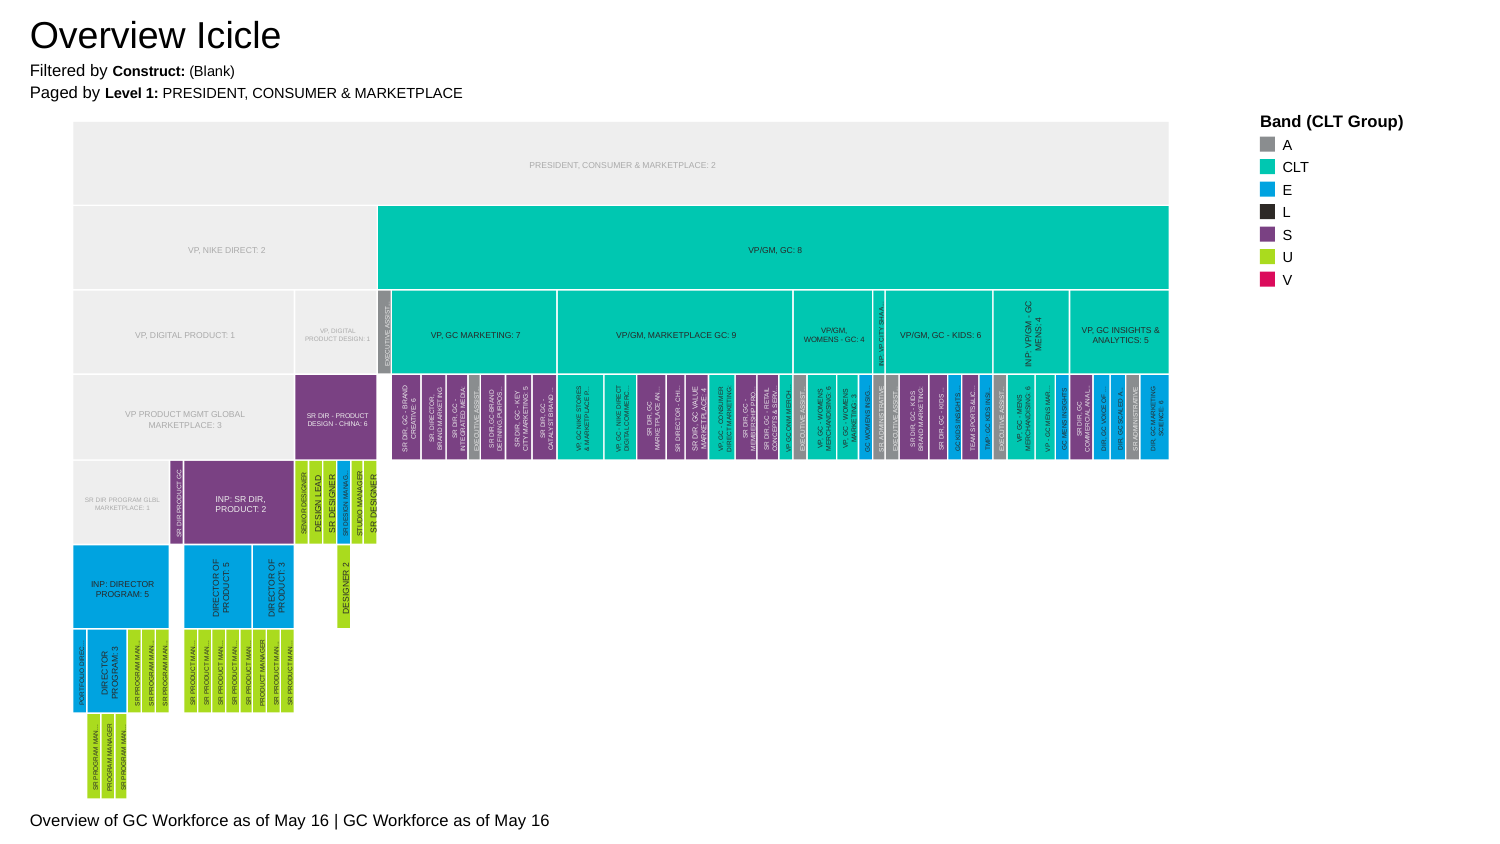

Overview Icicle
Filtered by Construct: (Blank)
Paged by Level 1: PRESIDENT, CONSUMER & MARKETPLACE
Band (CLT Group)

A

CLT

E

L

S

U

V

PRESIDENT, CONSUMER & MARKETPLACE: 2

VP, NIKE DIRECT: 2
VP/GM, GC: 8

VP, GC INSIGHTS &
VP/GM,
VP, DIGITAL
VP, DIGITAL PRODUCT: 1
VP, GC MARKETING: 7
VP/GM, MARKETPLACE GC: 9
VP/GM, GC - KIDS: 6
INP: VP/GM - GC
MENS: 4
EXECUTIVE ASSIST...
INP: VP CITY SHA A...
PRODUCT DESIGN: 1
WOMENS - GC: 4
ANALYTICS: 5

VP PRODUCT MGMT GLOBAL
SR DIR - PRODUCT
SR DIR, GC VALUE
MARKETPLACE: 4
SR DIR, GC - BRAND
CREATIVE: 6
SR DIR, GC - KEY
CITY MARKETING: 5
VP, GC - WOMENS
MERCHANDISING: 6
VP, GC - WOMENS
MARKETING: 3
MERCHANDISING: 6
VP, GC - MENS
SR. DIRECTOR,
BRAND MARKETING
INTEGRATED MEDIA:
SR DIR, GC -
EXECUTIVE ASSIST...
SR DIR,GC-BRAND
DEFINING,PURPOS...
CATALYST BRAND ...
SR DIR, GC -
VP, GC NIKE STORES
& MARKETPLACE P...
VP, GC - NIKE DIRECT
DIGITAL COMMERC...
MARKETPLACE AN...
SR DIR, GC
SR DIRECTOR - CHI...
VP, GC - CONSUMER
DIRECT MARKETING:
MEMBERSHIP PRO...
SR DIR, GC -
SR DIR, GC - RETAIL
CONCEPTS & SERV...
VP GC ONM MERCH...
EXECUTIVE ASSIST...
GC WOMENS INSIG...
SR. ADMINISTRATIVE
EXECUTIVE ASSIST...
SR DIR, GC - KIDS
BRAND MARKETING:
SR DIR, GC - KIDS ...
GC KIDS INSIGHTS ...
TEAM SPORTS&LIC...
TMP: GC KIDS INSI...
EXECUTIVE ASSIST...
VP - GC MENS MAR...
GC MENS INSIGHTS
COMMERCIAL ANAL...
SR DIR, GC
DIR, GC VOICE OF ...
DIR, GC SCALED A...
SR ADMINISTRATIVE
DIR, GC MARKETING
SCIENCE: 6
MARKETPLACE: 3
DESIGN - CHINA: 6

INP: SR DIR,
SR DIR PROGRAM GLBL
DESIGN LEAD
SR DESIGNER
SR DESIGNER
STUDIO MANAGER
SENIOR DESIGNER
SR DIR PRODUCT GC
SR DESIGN MANAG...
MARKETPLACE: 1
PRODUCT: 2

INP: DIRECTOR
DIRECTOR OF
PRODUCT: 5
DIRECTOR OF
PRODUCT: 3
DESIGNER 2
PROGRAM: 5

DIRECTOR
PROGRAM: 3
PORTFOLIO DIREC...
SR PROGRAM MAN...
SR PROGRAM MAN...
SR PROGRAM MAN...
SR PRODUCT MAN...
SR PRODUCT MAN...
SR PRODUCT MAN...
SR PRODUCT MAN...
SR PRODUCT MAN...
PRODUCT MANAGER
SR PRODUCT MAN...
SR PRODUCT MAN...

SR PROGRAM MAN...
PROGRAM MANAGER
SR PROGRAM MAN...
Overview of GC Workforce as of May 16 | GC Workforce as of May 16